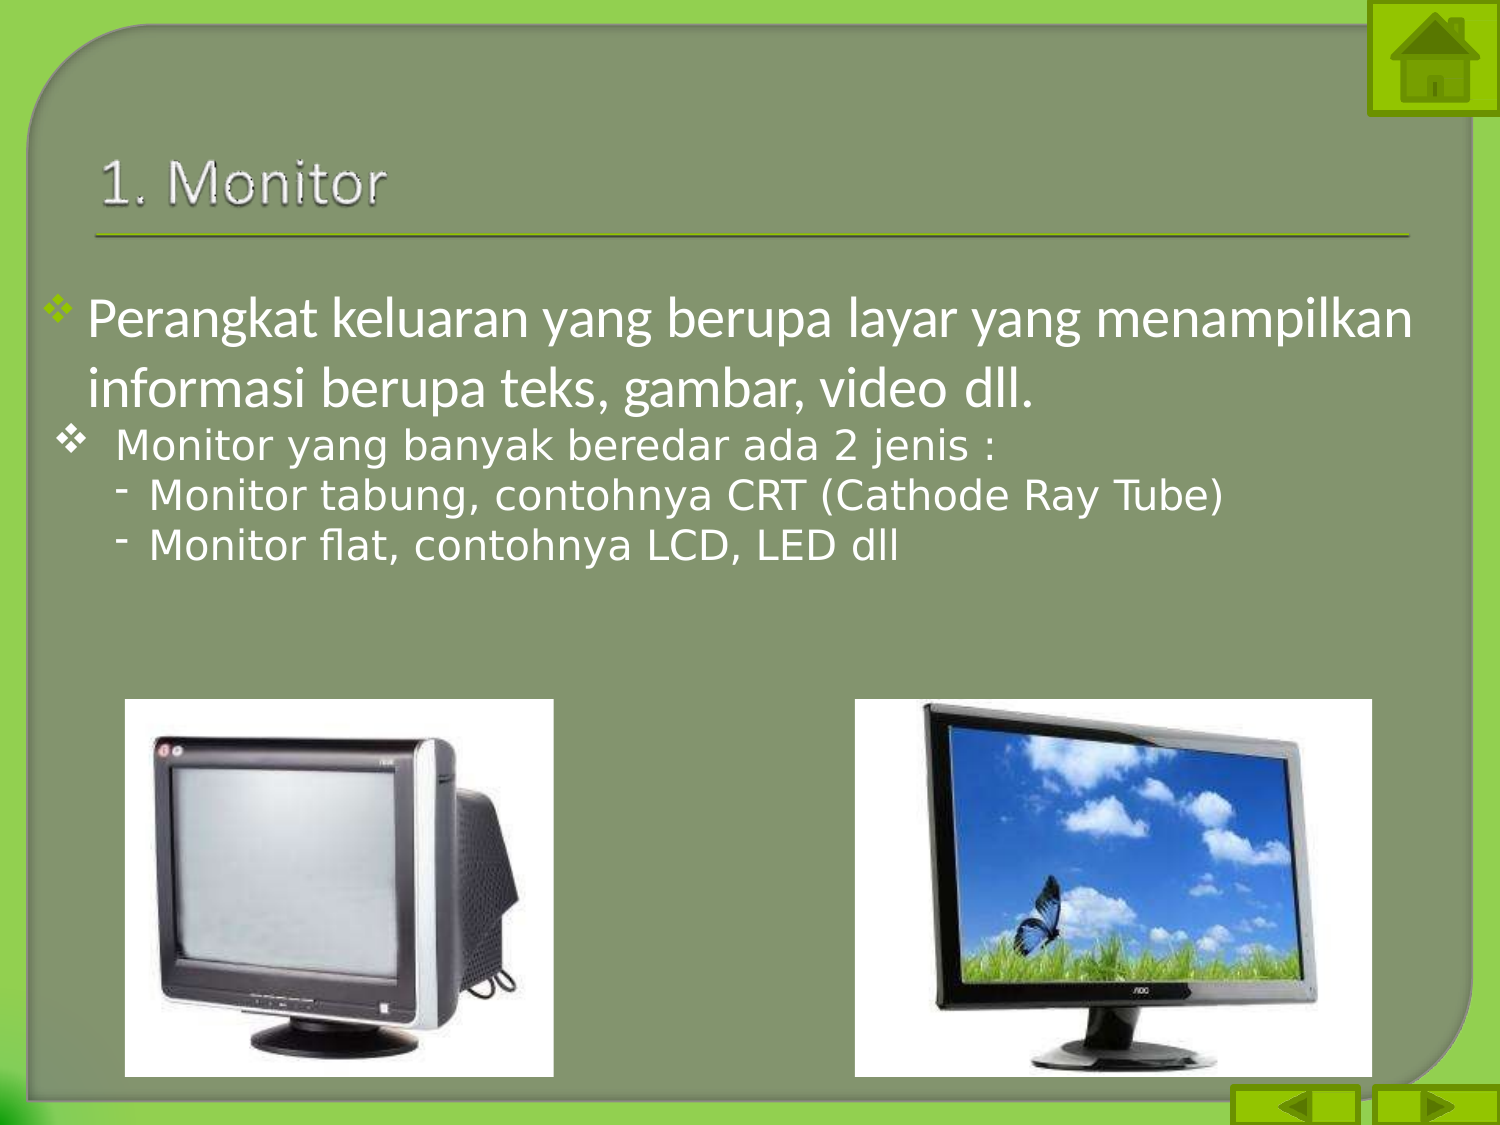

Perangkat keluaran yang berupa layar yang menampilkan  informasi berupa teks, gambar, video dll.
Monitor yang banyak beredar ada 2 jenis :
Monitor tabung, contohnya CRT (Cathode Ray Tube)
Monitor flat, contohnya LCD, LED dll